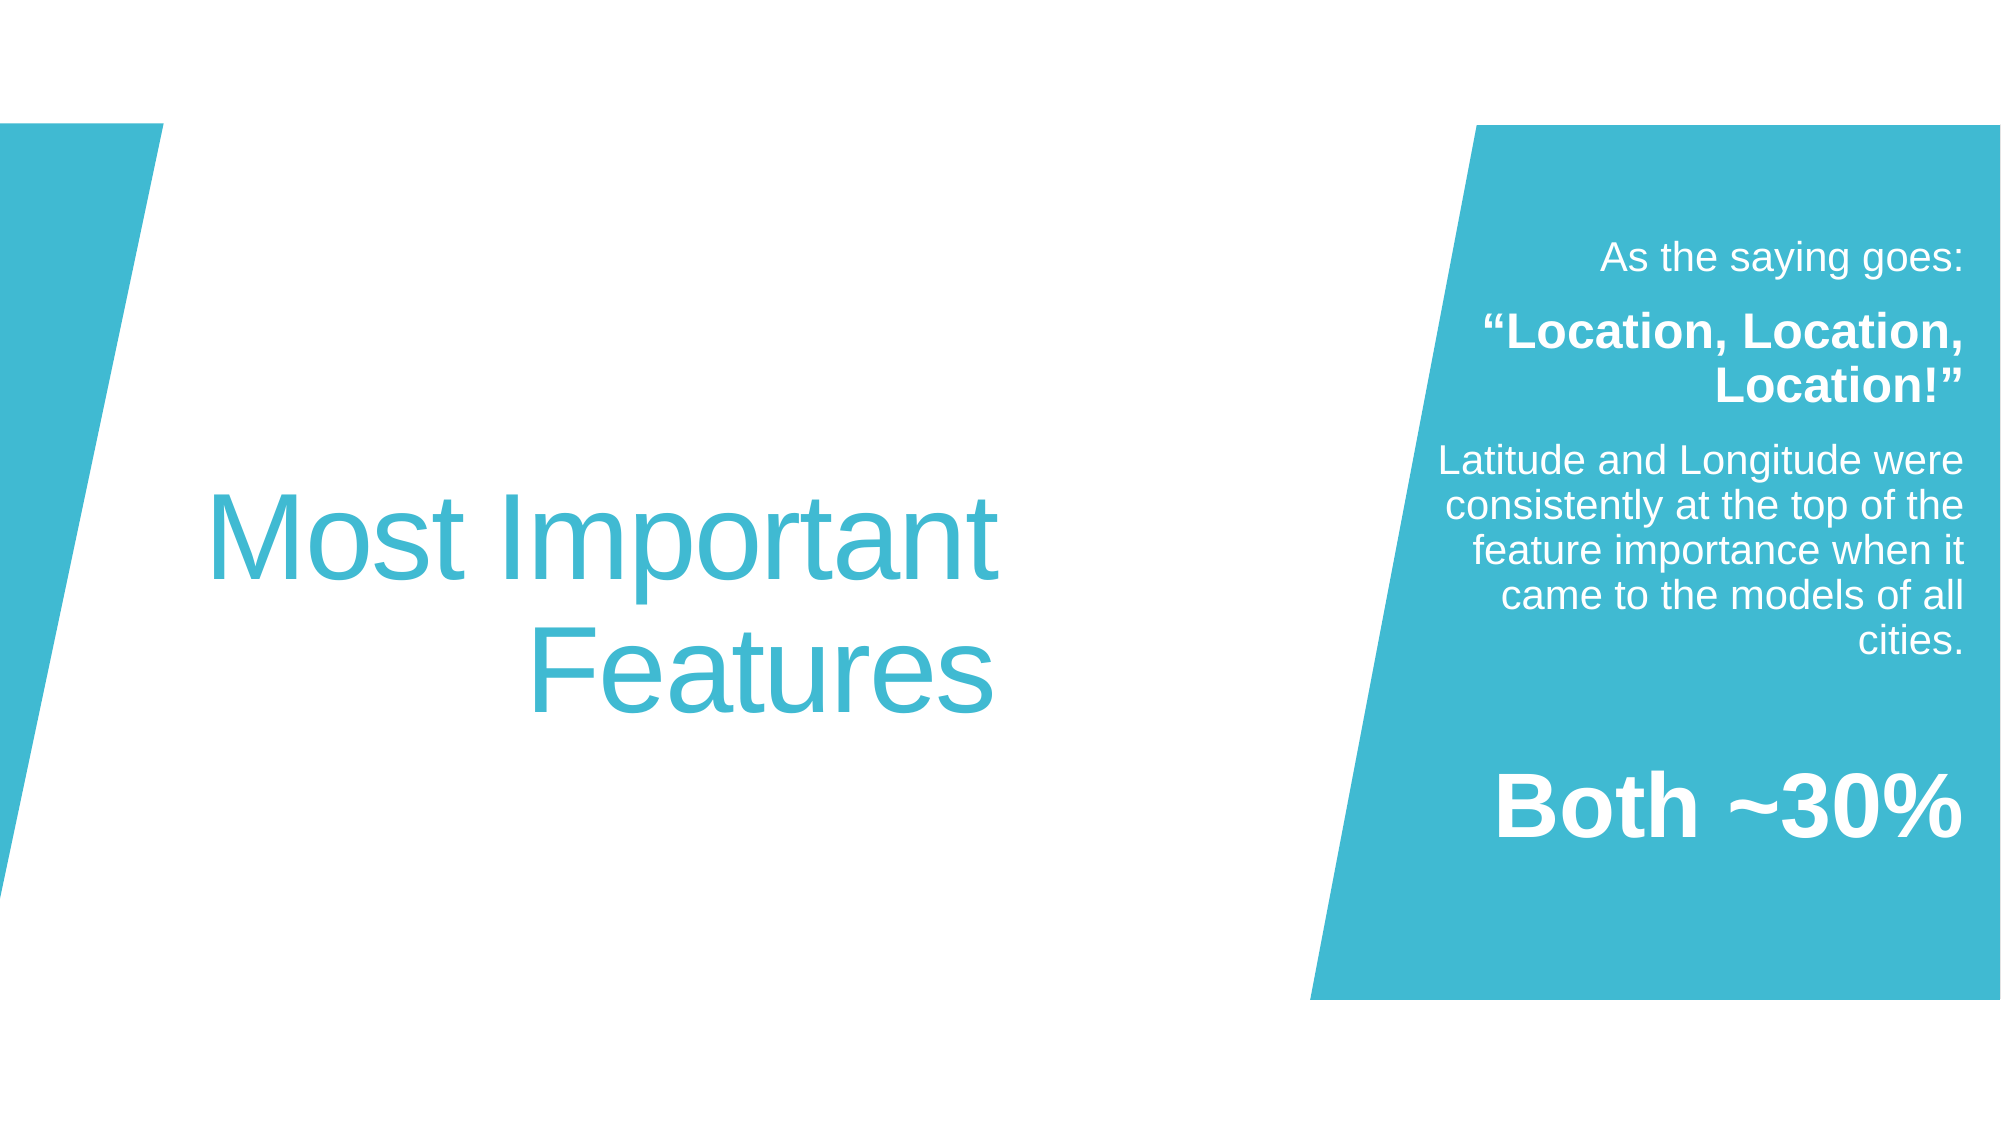

# Most Important Features
As the saying goes:
 “Location, Location, Location!”
Latitude and Longitude were consistently at the top of the feature importance when it came to the models of all cities.

Both ~30%